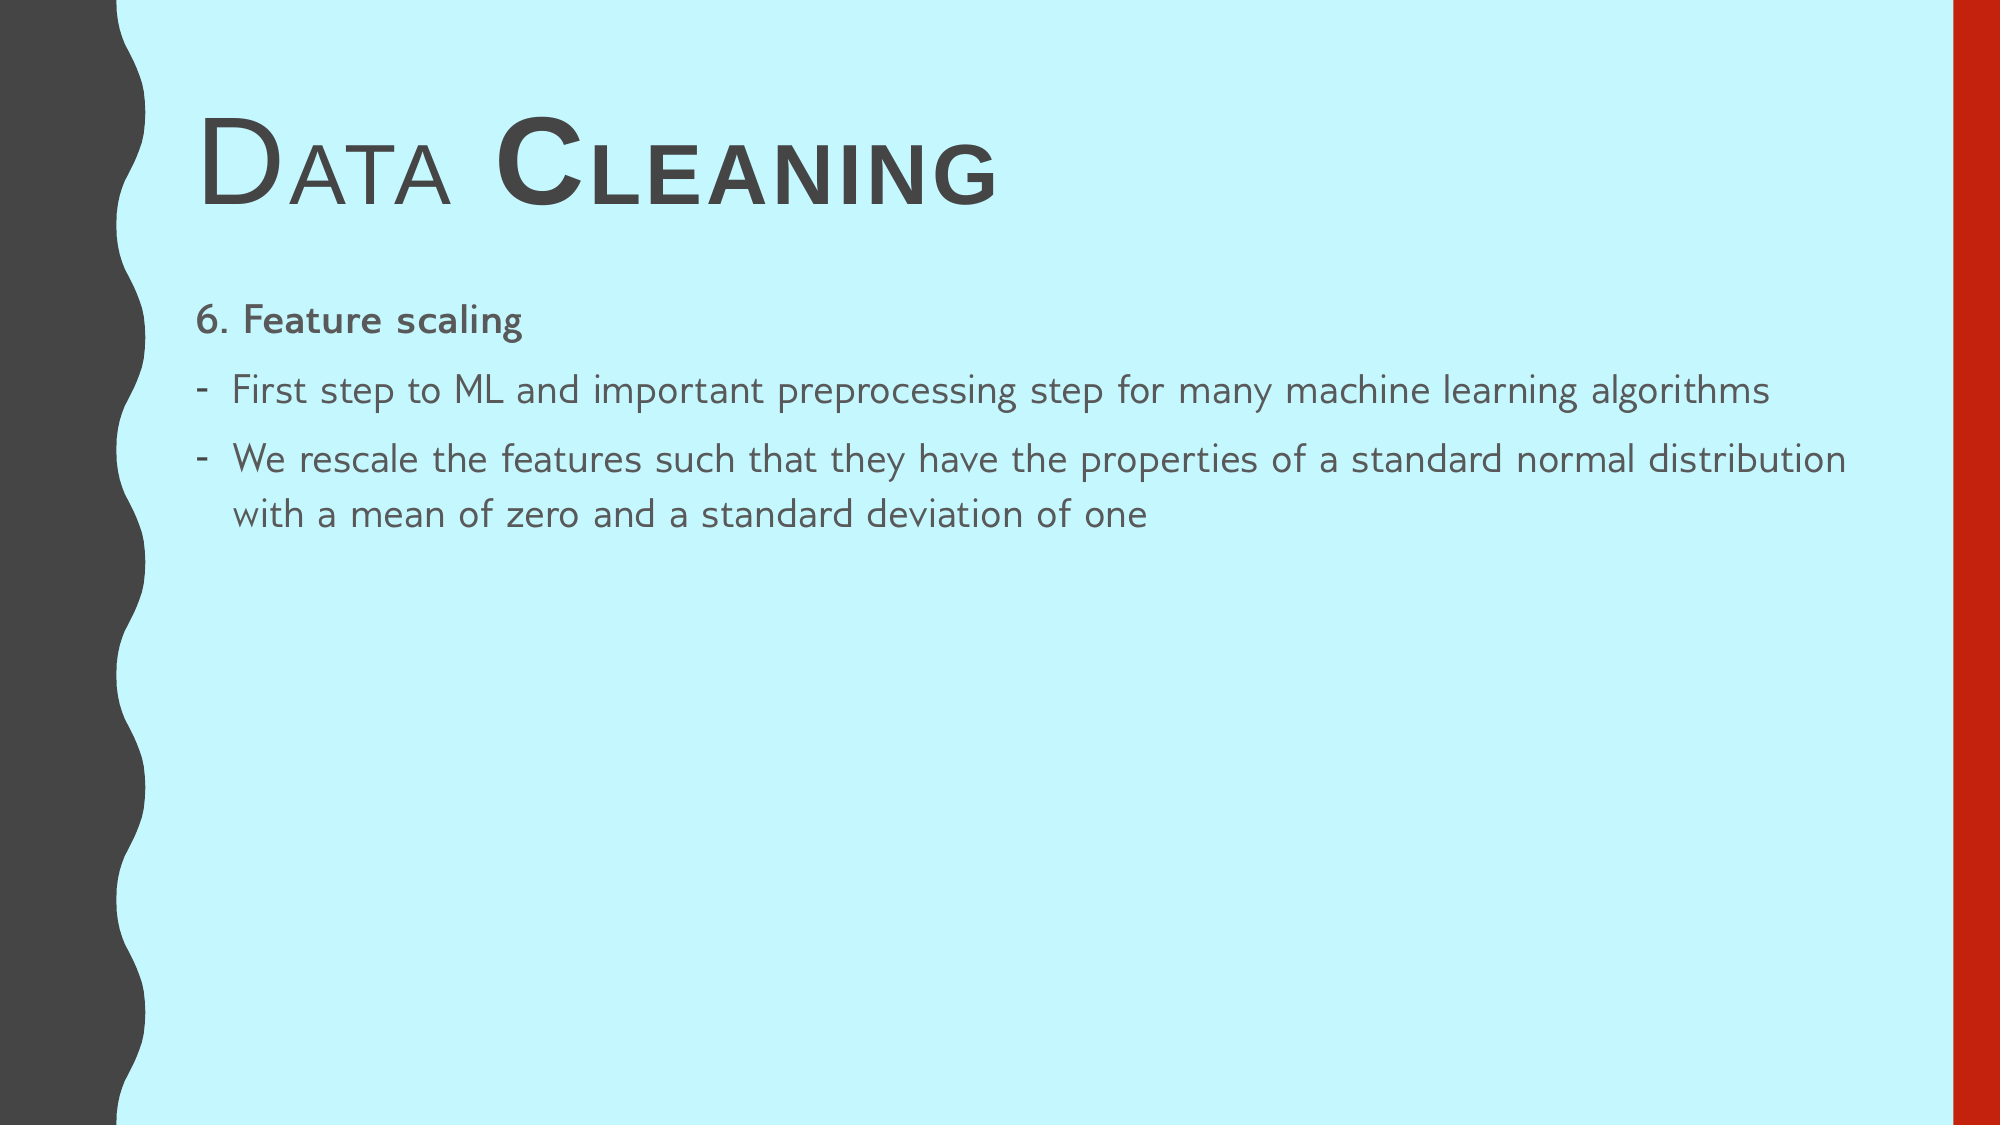

Data Cleaning
6. Feature scaling
First step to ML and important preprocessing step for many machine learning algorithms
We rescale the features such that they have the properties of a standard normal distribution with a mean of zero and a standard deviation of one